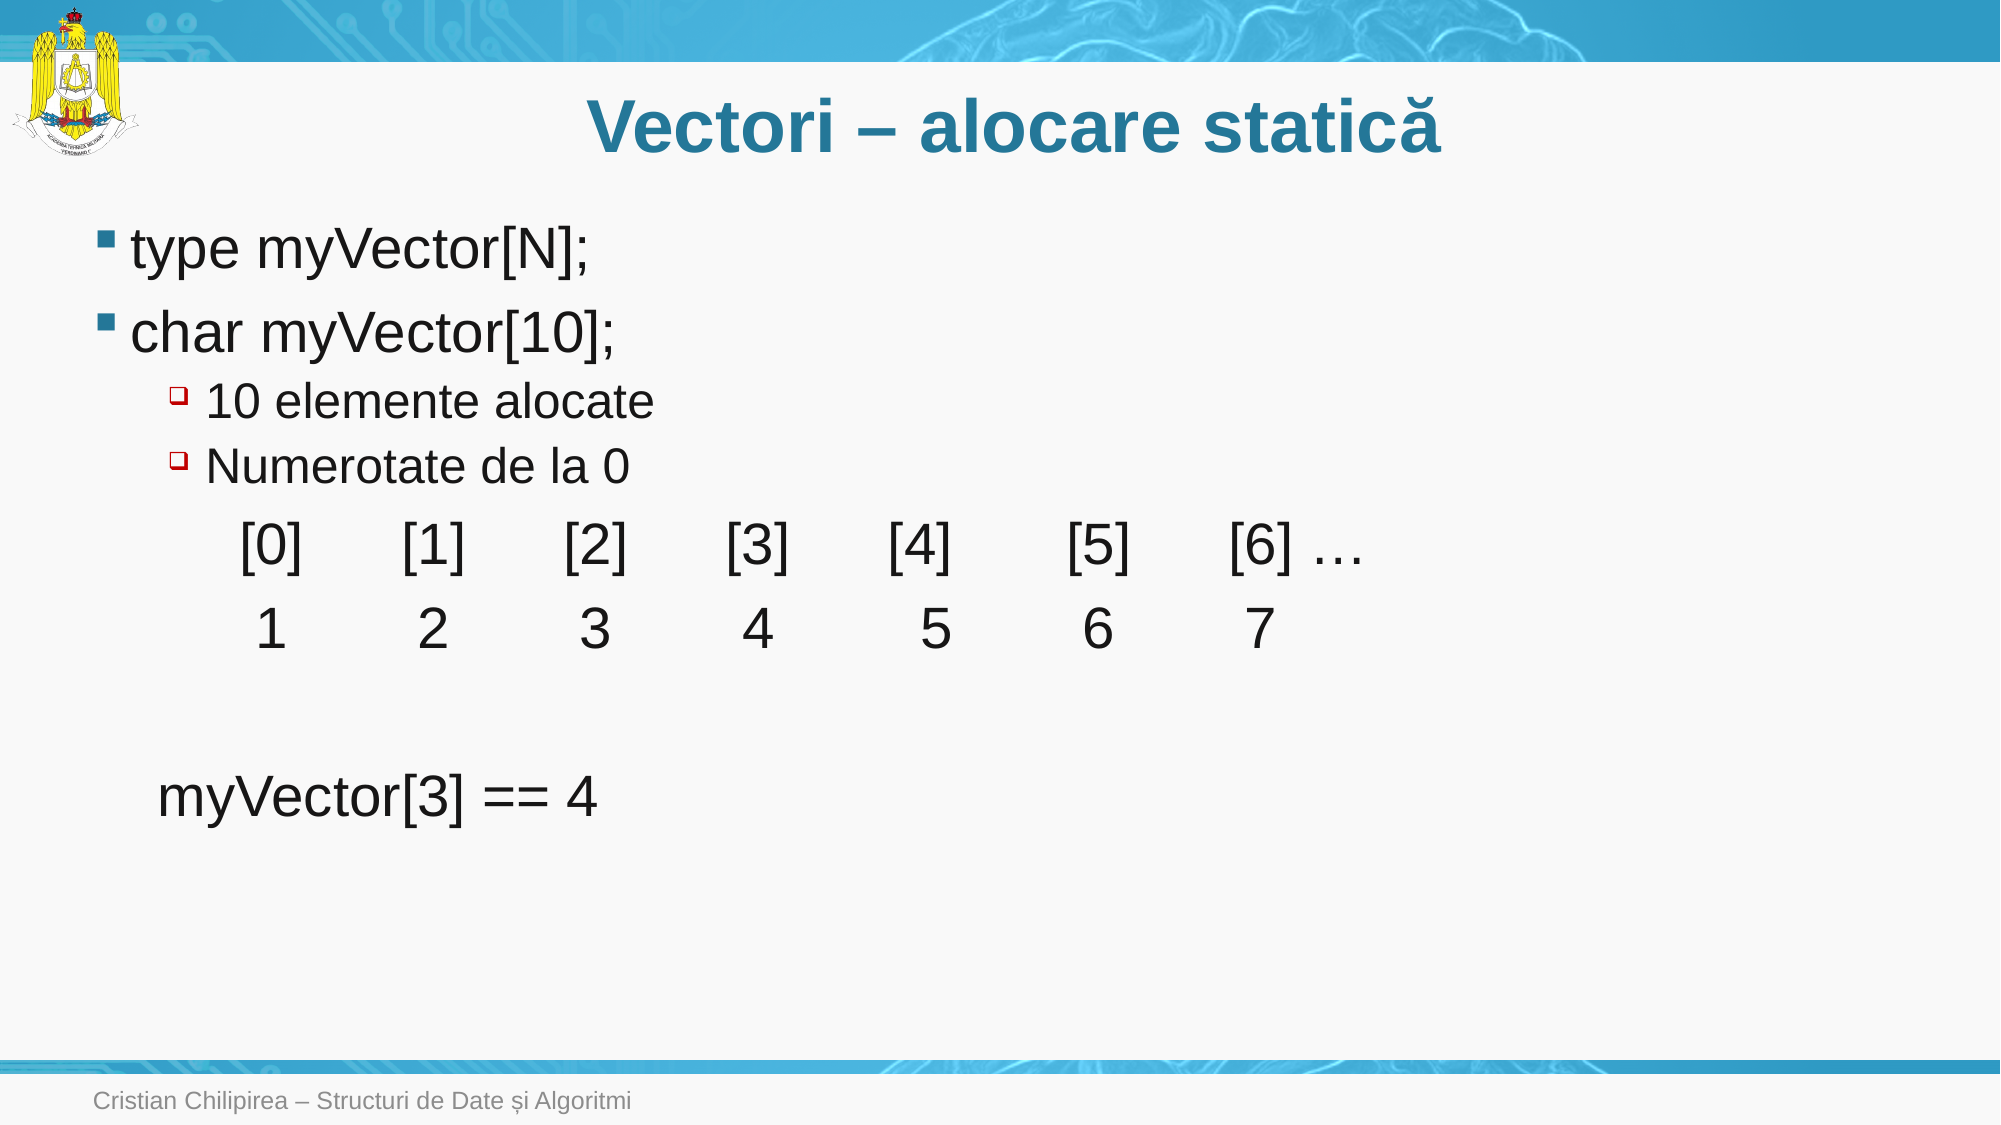

# Vectori – alocare statică
type myVector[N];
char myVector[10];
10 elemente alocate
Numerotate de la 0
         [0]      [1]      [2]      [3]      [4]       [5]      [6] …
          1        2        3        4         5        6        7

    myVector[3] == 4

Cristian Chilipirea – Structuri de Date și Algoritmi